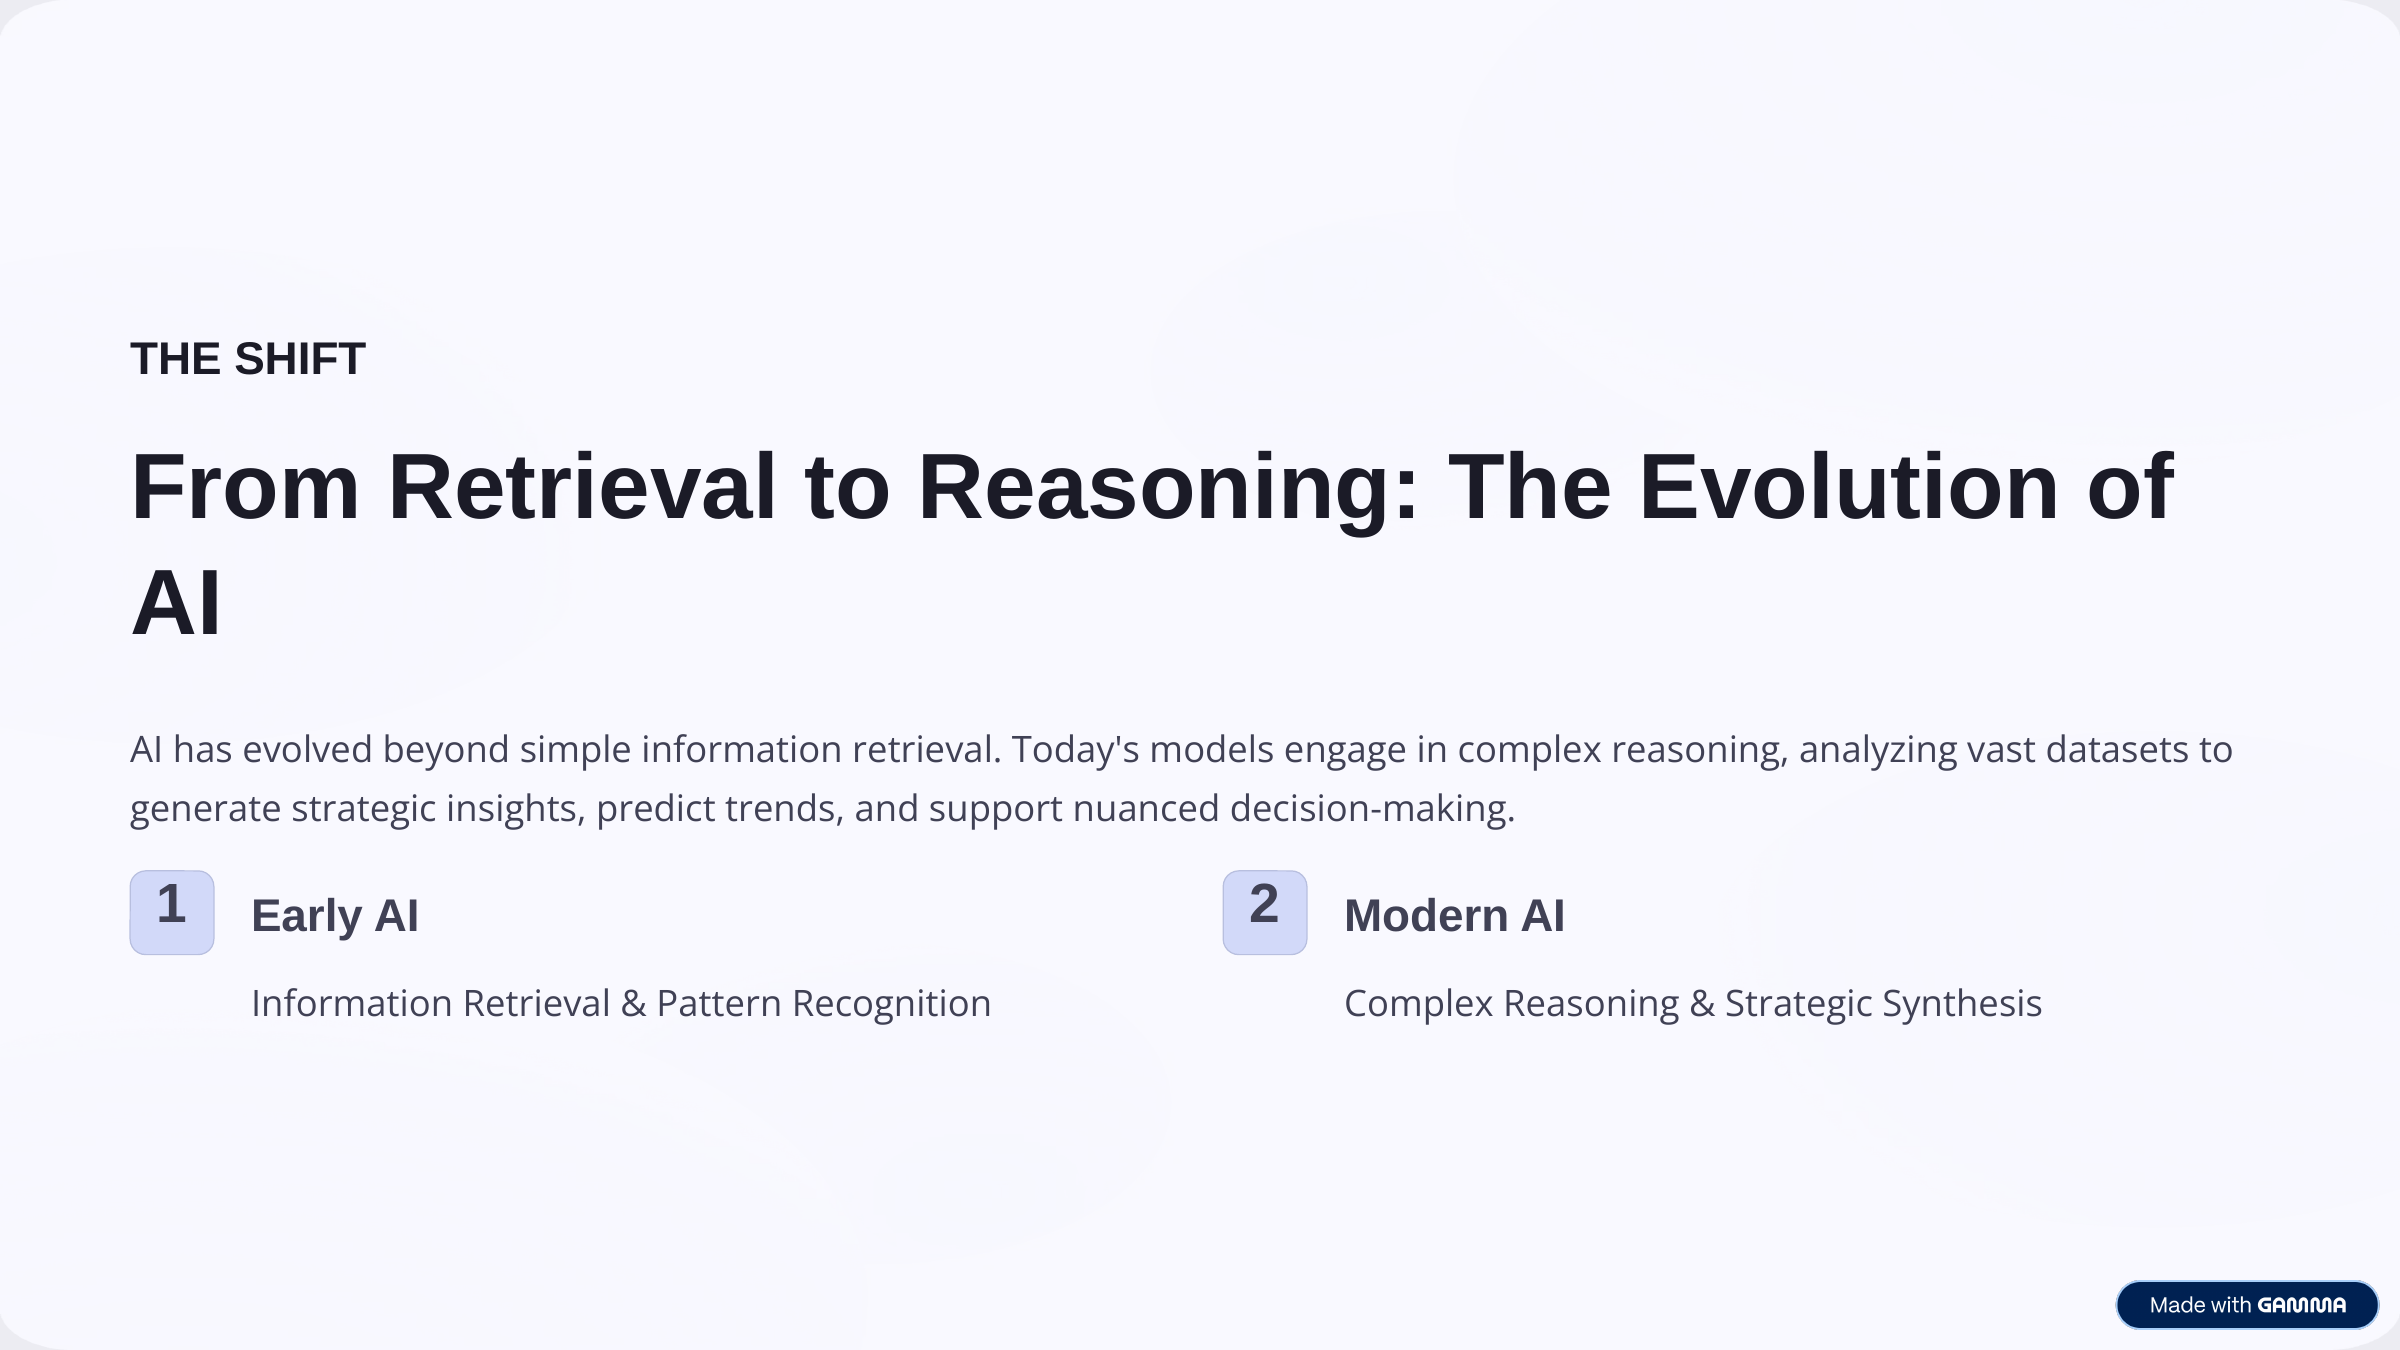

THE SHIFT
From Retrieval to Reasoning: The Evolution of AI
AI has evolved beyond simple information retrieval. Today's models engage in complex reasoning, analyzing vast datasets to generate strategic insights, predict trends, and support nuanced decision-making.

1
2
Early AI
Modern AI
Information Retrieval & Pattern Recognition
Complex Reasoning & Strategic Synthesis